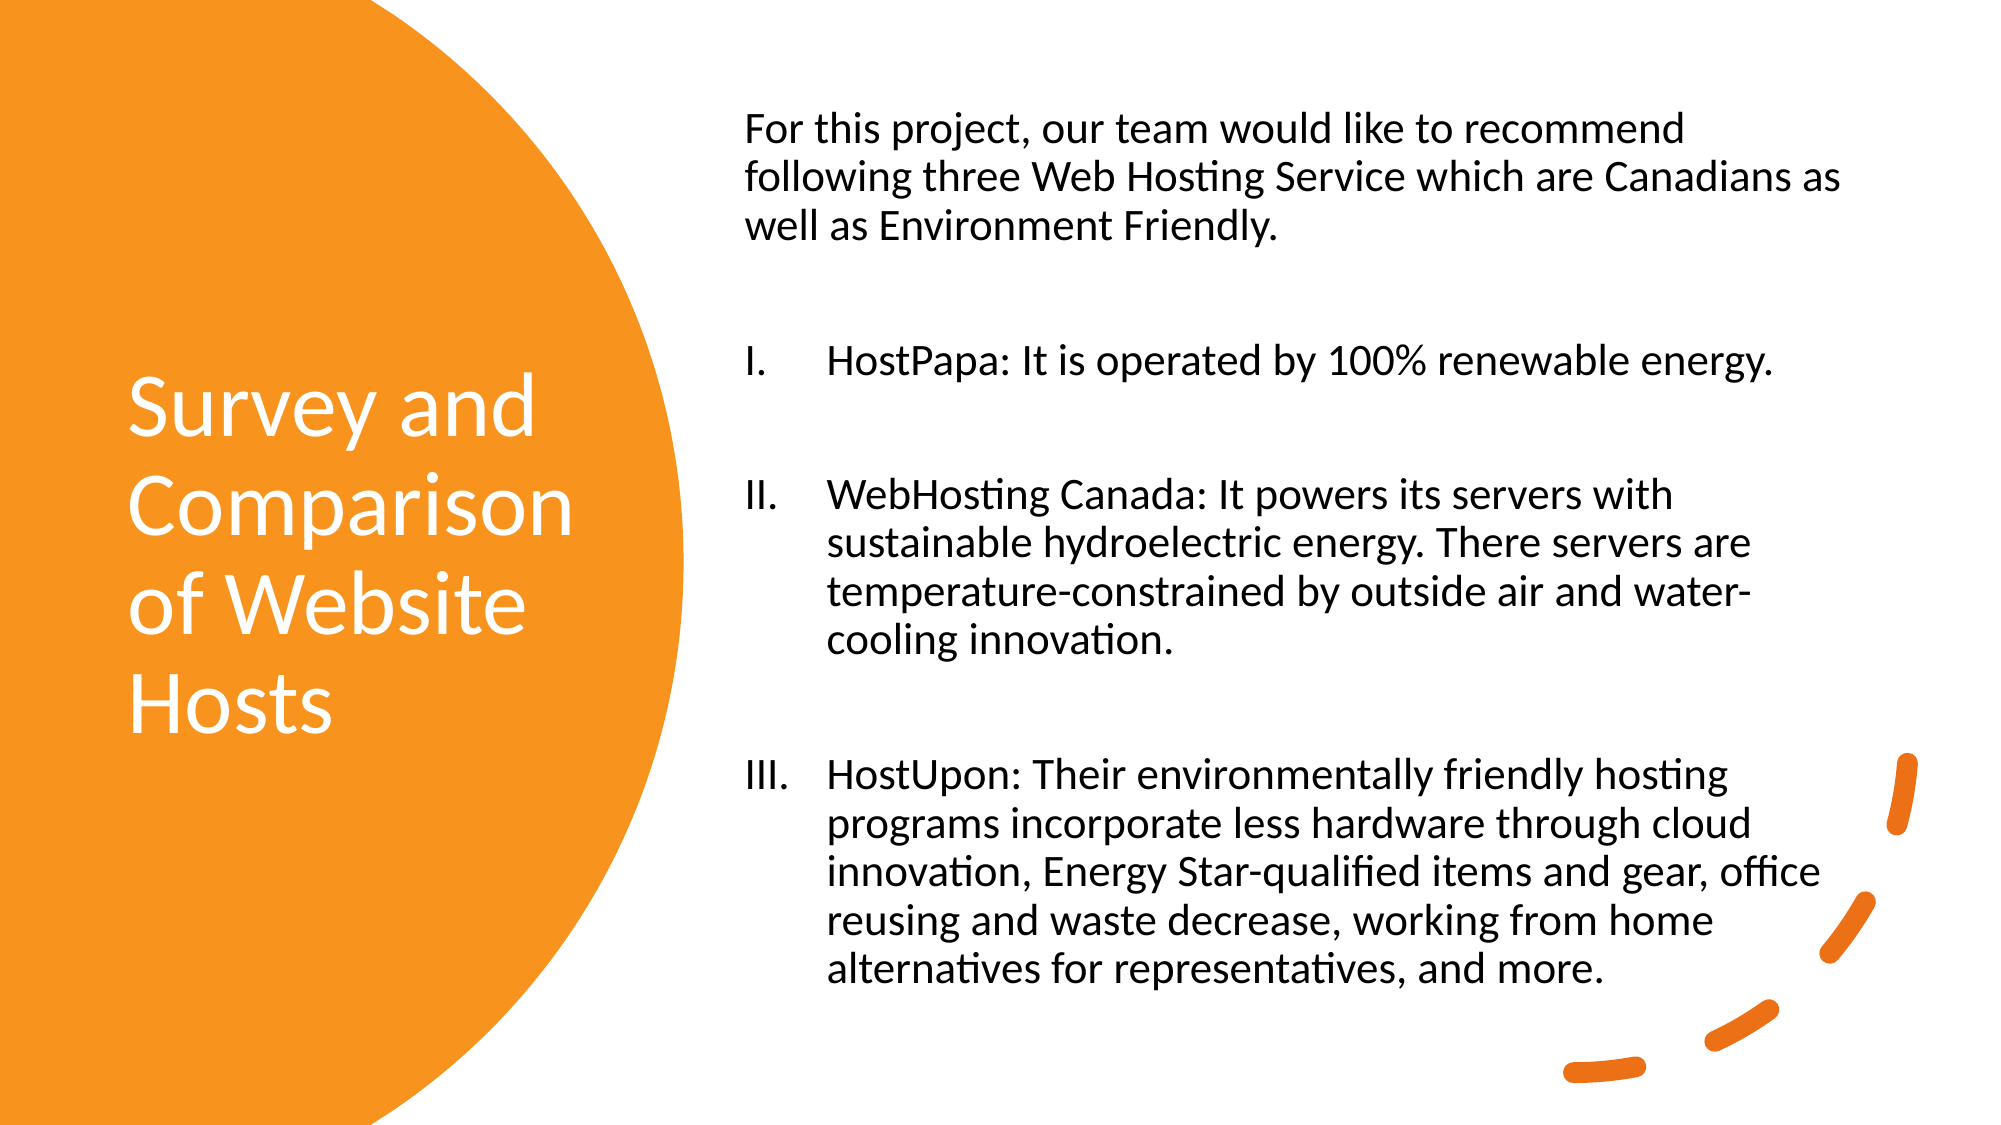

For this project, our team would like to recommend following three Web Hosting Service which are Canadians as well as Environment Friendly.

HostPapa: It is operated by 100% renewable energy.

WebHosting Canada: It powers its servers with sustainable hydroelectric energy. There servers are temperature-constrained by outside air and water-cooling innovation.

HostUpon: Their environmentally friendly hosting programs incorporate less hardware through cloud innovation, Energy Star-qualified items and gear, office reusing and waste decrease, working from home alternatives for representatives, and more.

# Survey and Comparison of Website Hosts